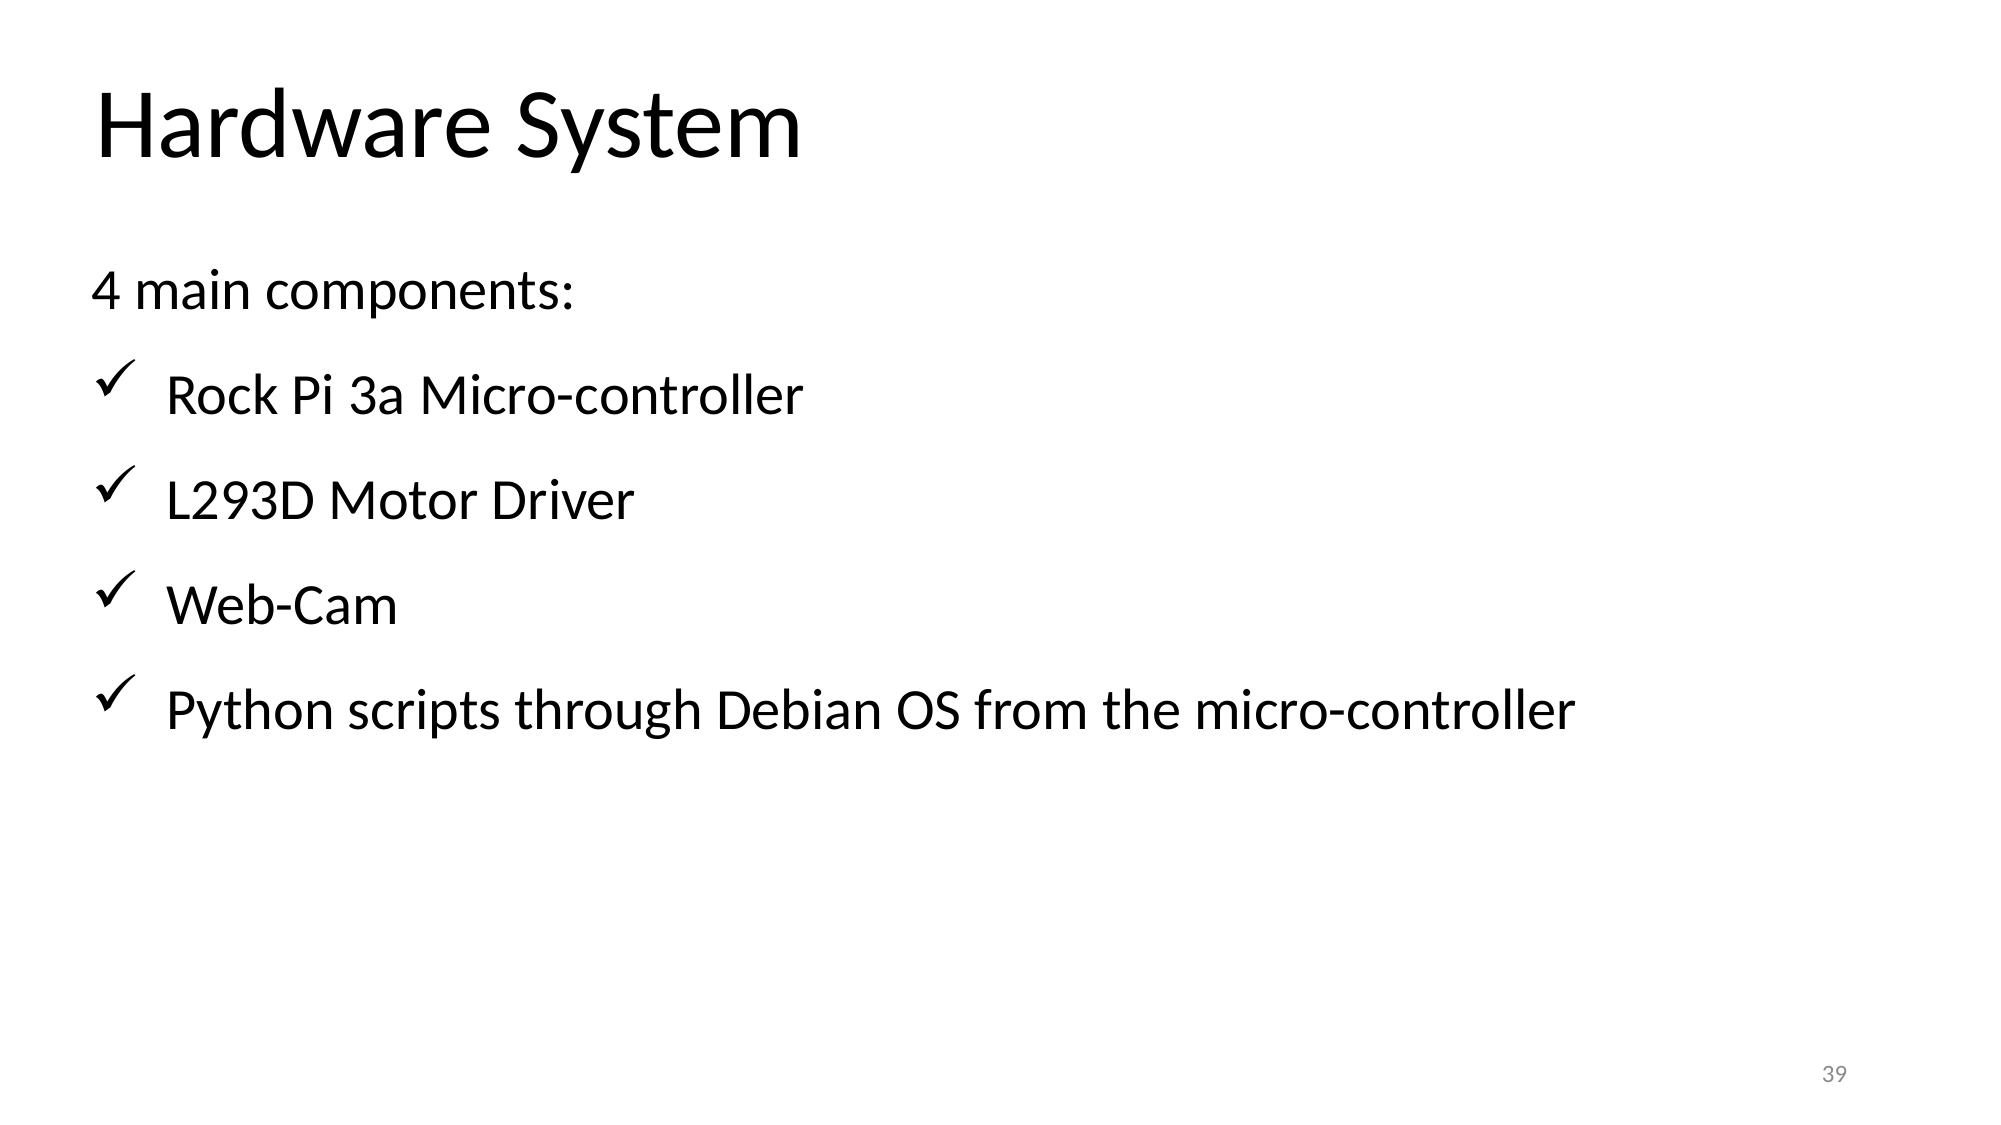

Hardware System
4 main components:
Rock Pi 3a Micro-controller
L293D Motor Driver
Web-Cam
Python scripts through Debian OS from the micro-controller
39